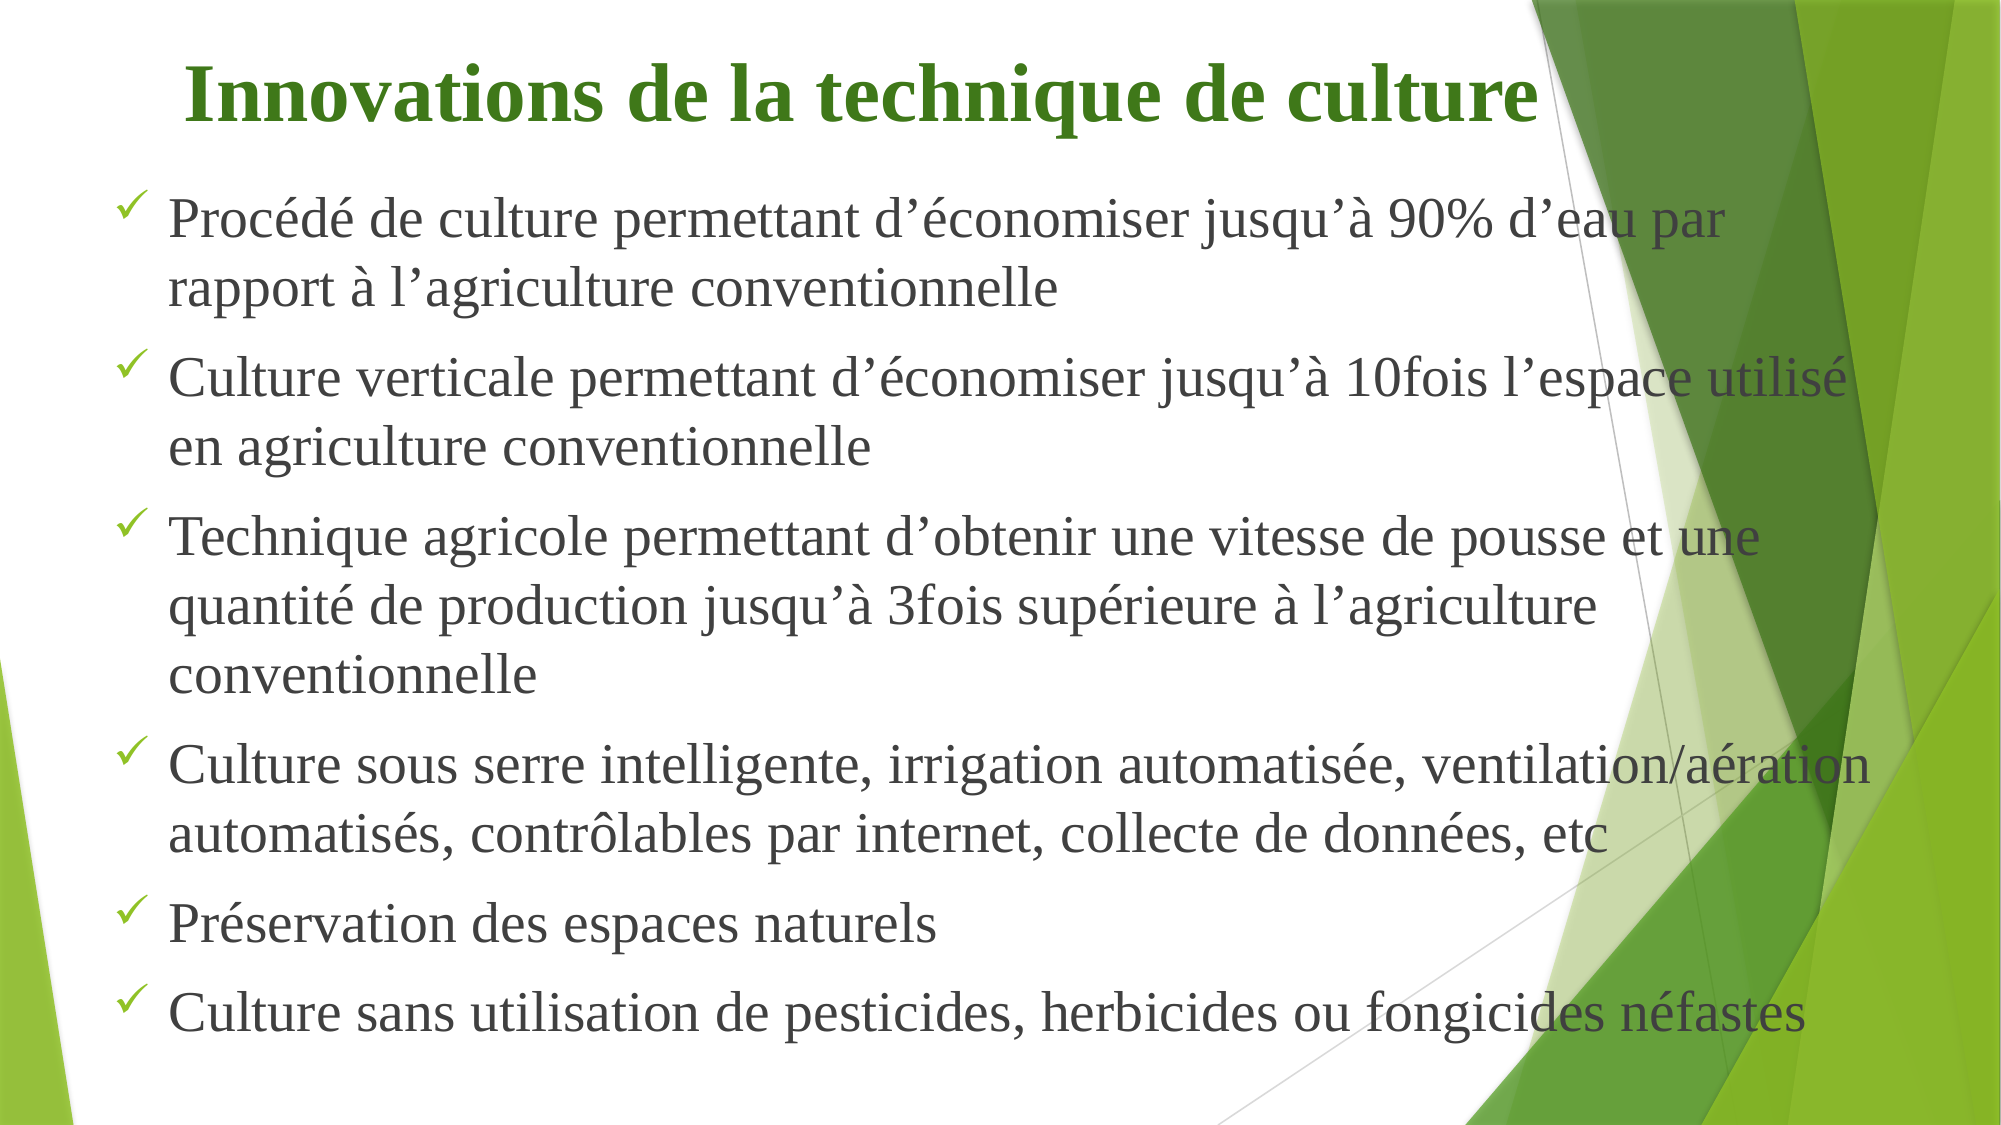

# Innovations de la technique de culture
Procédé de culture permettant d’économiser jusqu’à 90% d’eau par rapport à l’agriculture conventionnelle
Culture verticale permettant d’économiser jusqu’à 10fois l’espace utilisé en agriculture conventionnelle
Technique agricole permettant d’obtenir une vitesse de pousse et une quantité de production jusqu’à 3fois supérieure à l’agriculture conventionnelle
Culture sous serre intelligente, irrigation automatisée, ventilation/aération automatisés, contrôlables par internet, collecte de données, etc
Préservation des espaces naturels
Culture sans utilisation de pesticides, herbicides ou fongicides néfastes